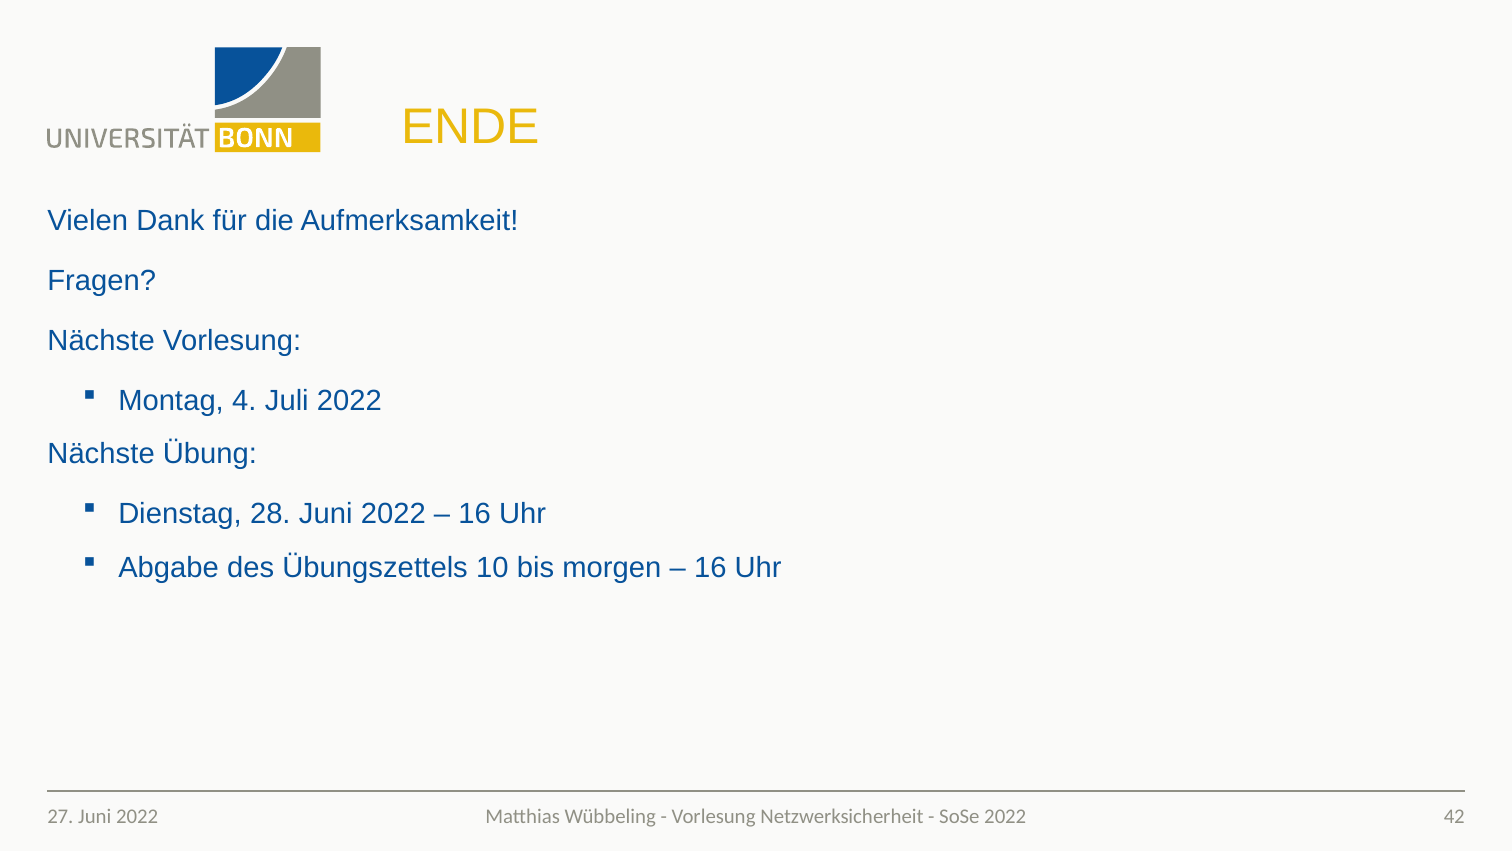

# Ende
Vielen Dank für die Aufmerksamkeit!
Fragen?
Nächste Vorlesung:
Montag, 4. Juli 2022
Nächste Übung:
Dienstag, 28. Juni 2022 – 16 Uhr
Abgabe des Übungszettels 10 bis morgen – 16 Uhr

27. Juni 2022
42
Matthias Wübbeling - Vorlesung Netzwerksicherheit - SoSe 2022